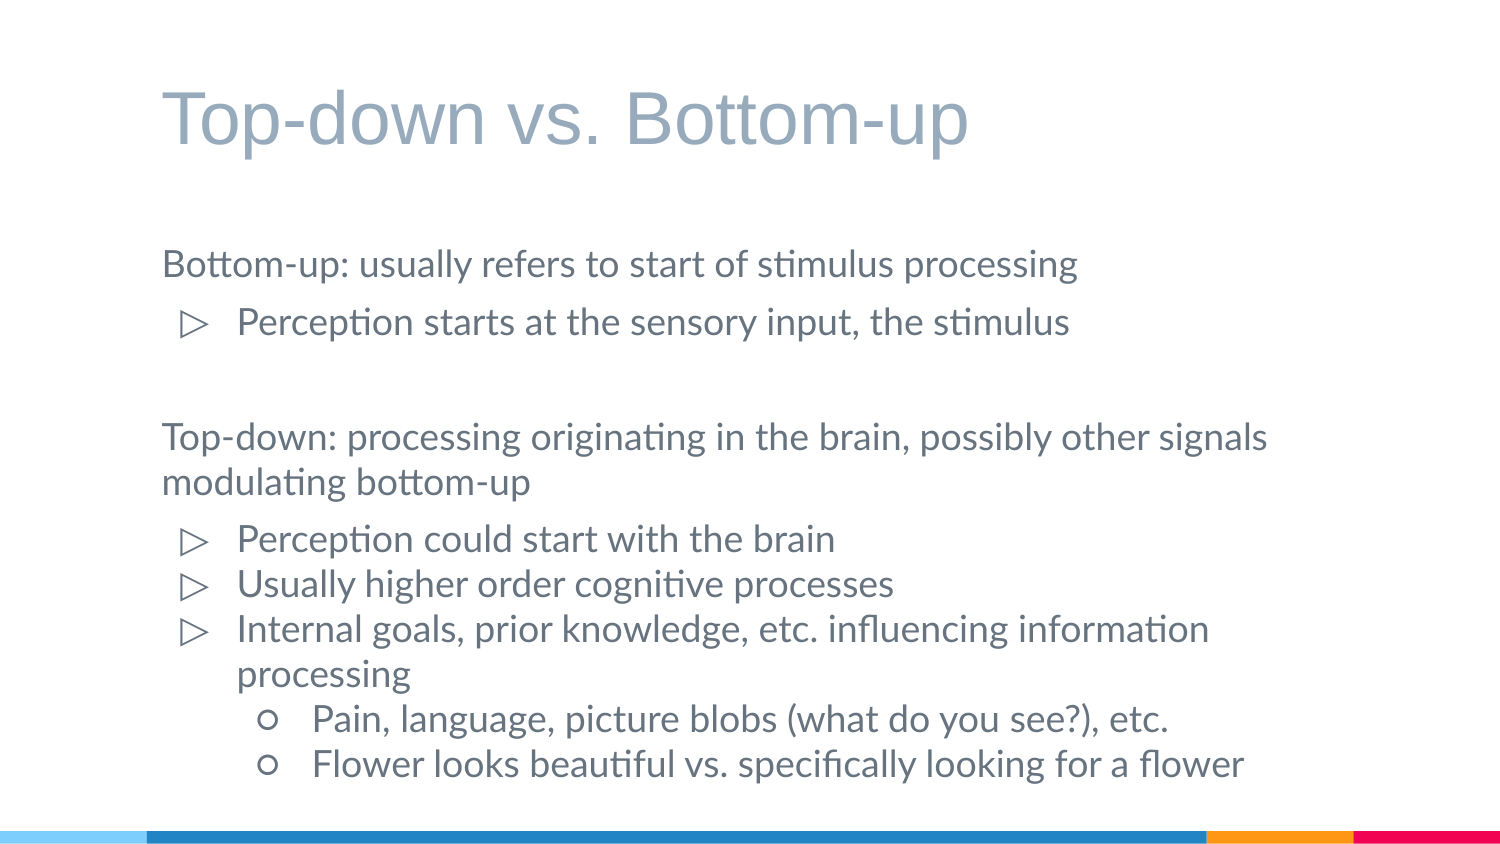

# Top-down vs. Bottom-up
Bottom-up: usually refers to start of stimulus processing
Perception starts at the sensory input, the stimulus

Top-down: processing originating in the brain, possibly other signals modulating bottom-up
Perception could start with the brain
Usually higher order cognitive processes
Internal goals, prior knowledge, etc. influencing information processing
Pain, language, picture blobs (what do you see?), etc.
Flower looks beautiful vs. specifically looking for a flower